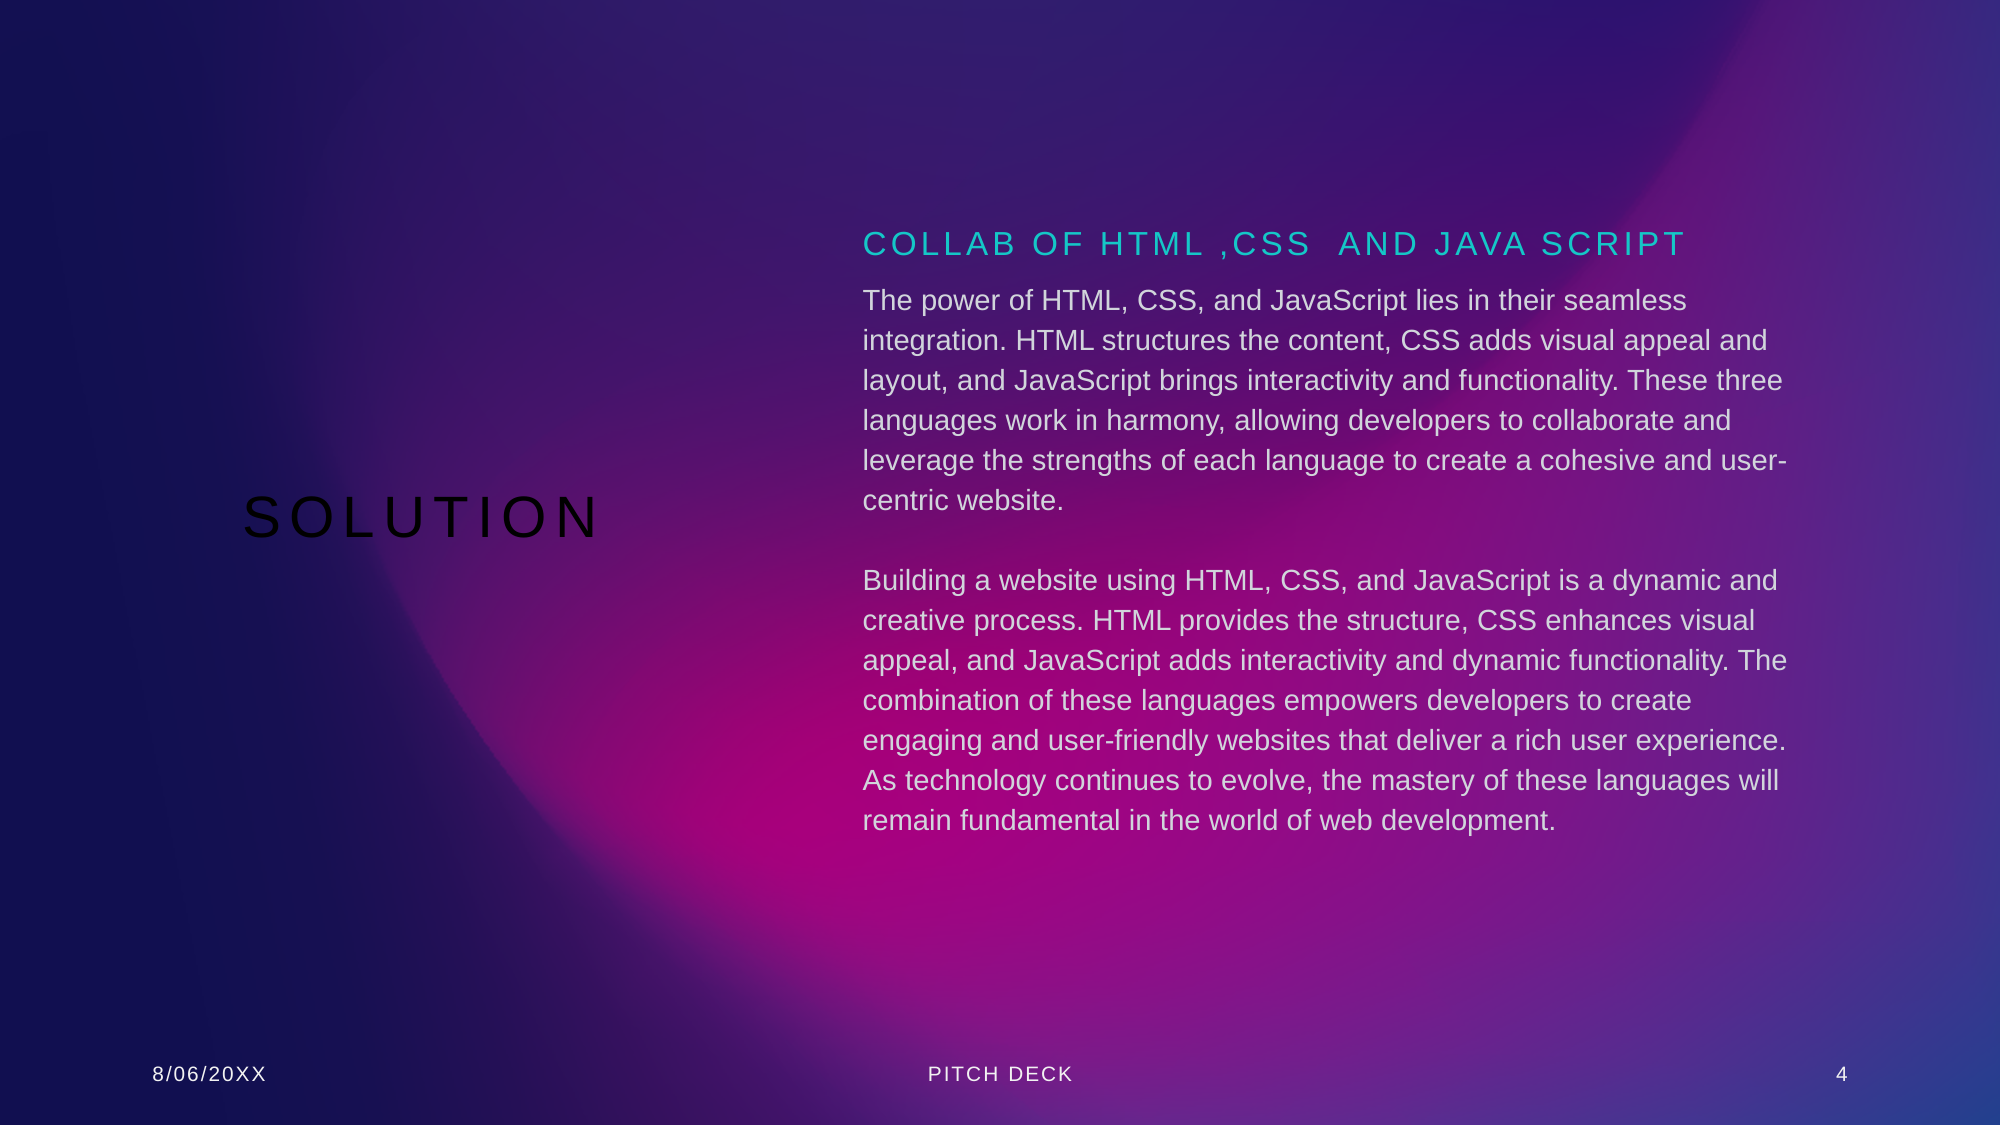

Collab of html ,css  and java script
The power of HTML, CSS, and JavaScript lies in their seamless integration. HTML structures the content, CSS adds visual appeal and layout, and JavaScript brings interactivity and functionality. These three languages work in harmony, allowing developers to collaborate and leverage the strengths of each language to create a cohesive and user-centric website.

Building a website using HTML, CSS, and JavaScript is a dynamic and creative process. HTML provides the structure, CSS enhances visual appeal, and JavaScript adds interactivity and dynamic functionality. The combination of these languages empowers developers to create engaging and user-friendly websites that deliver a rich user experience. As technology continues to evolve, the mastery of these languages will remain fundamental in the world of web development.
# Solution
8/06/20XX
PITCH DECK
4